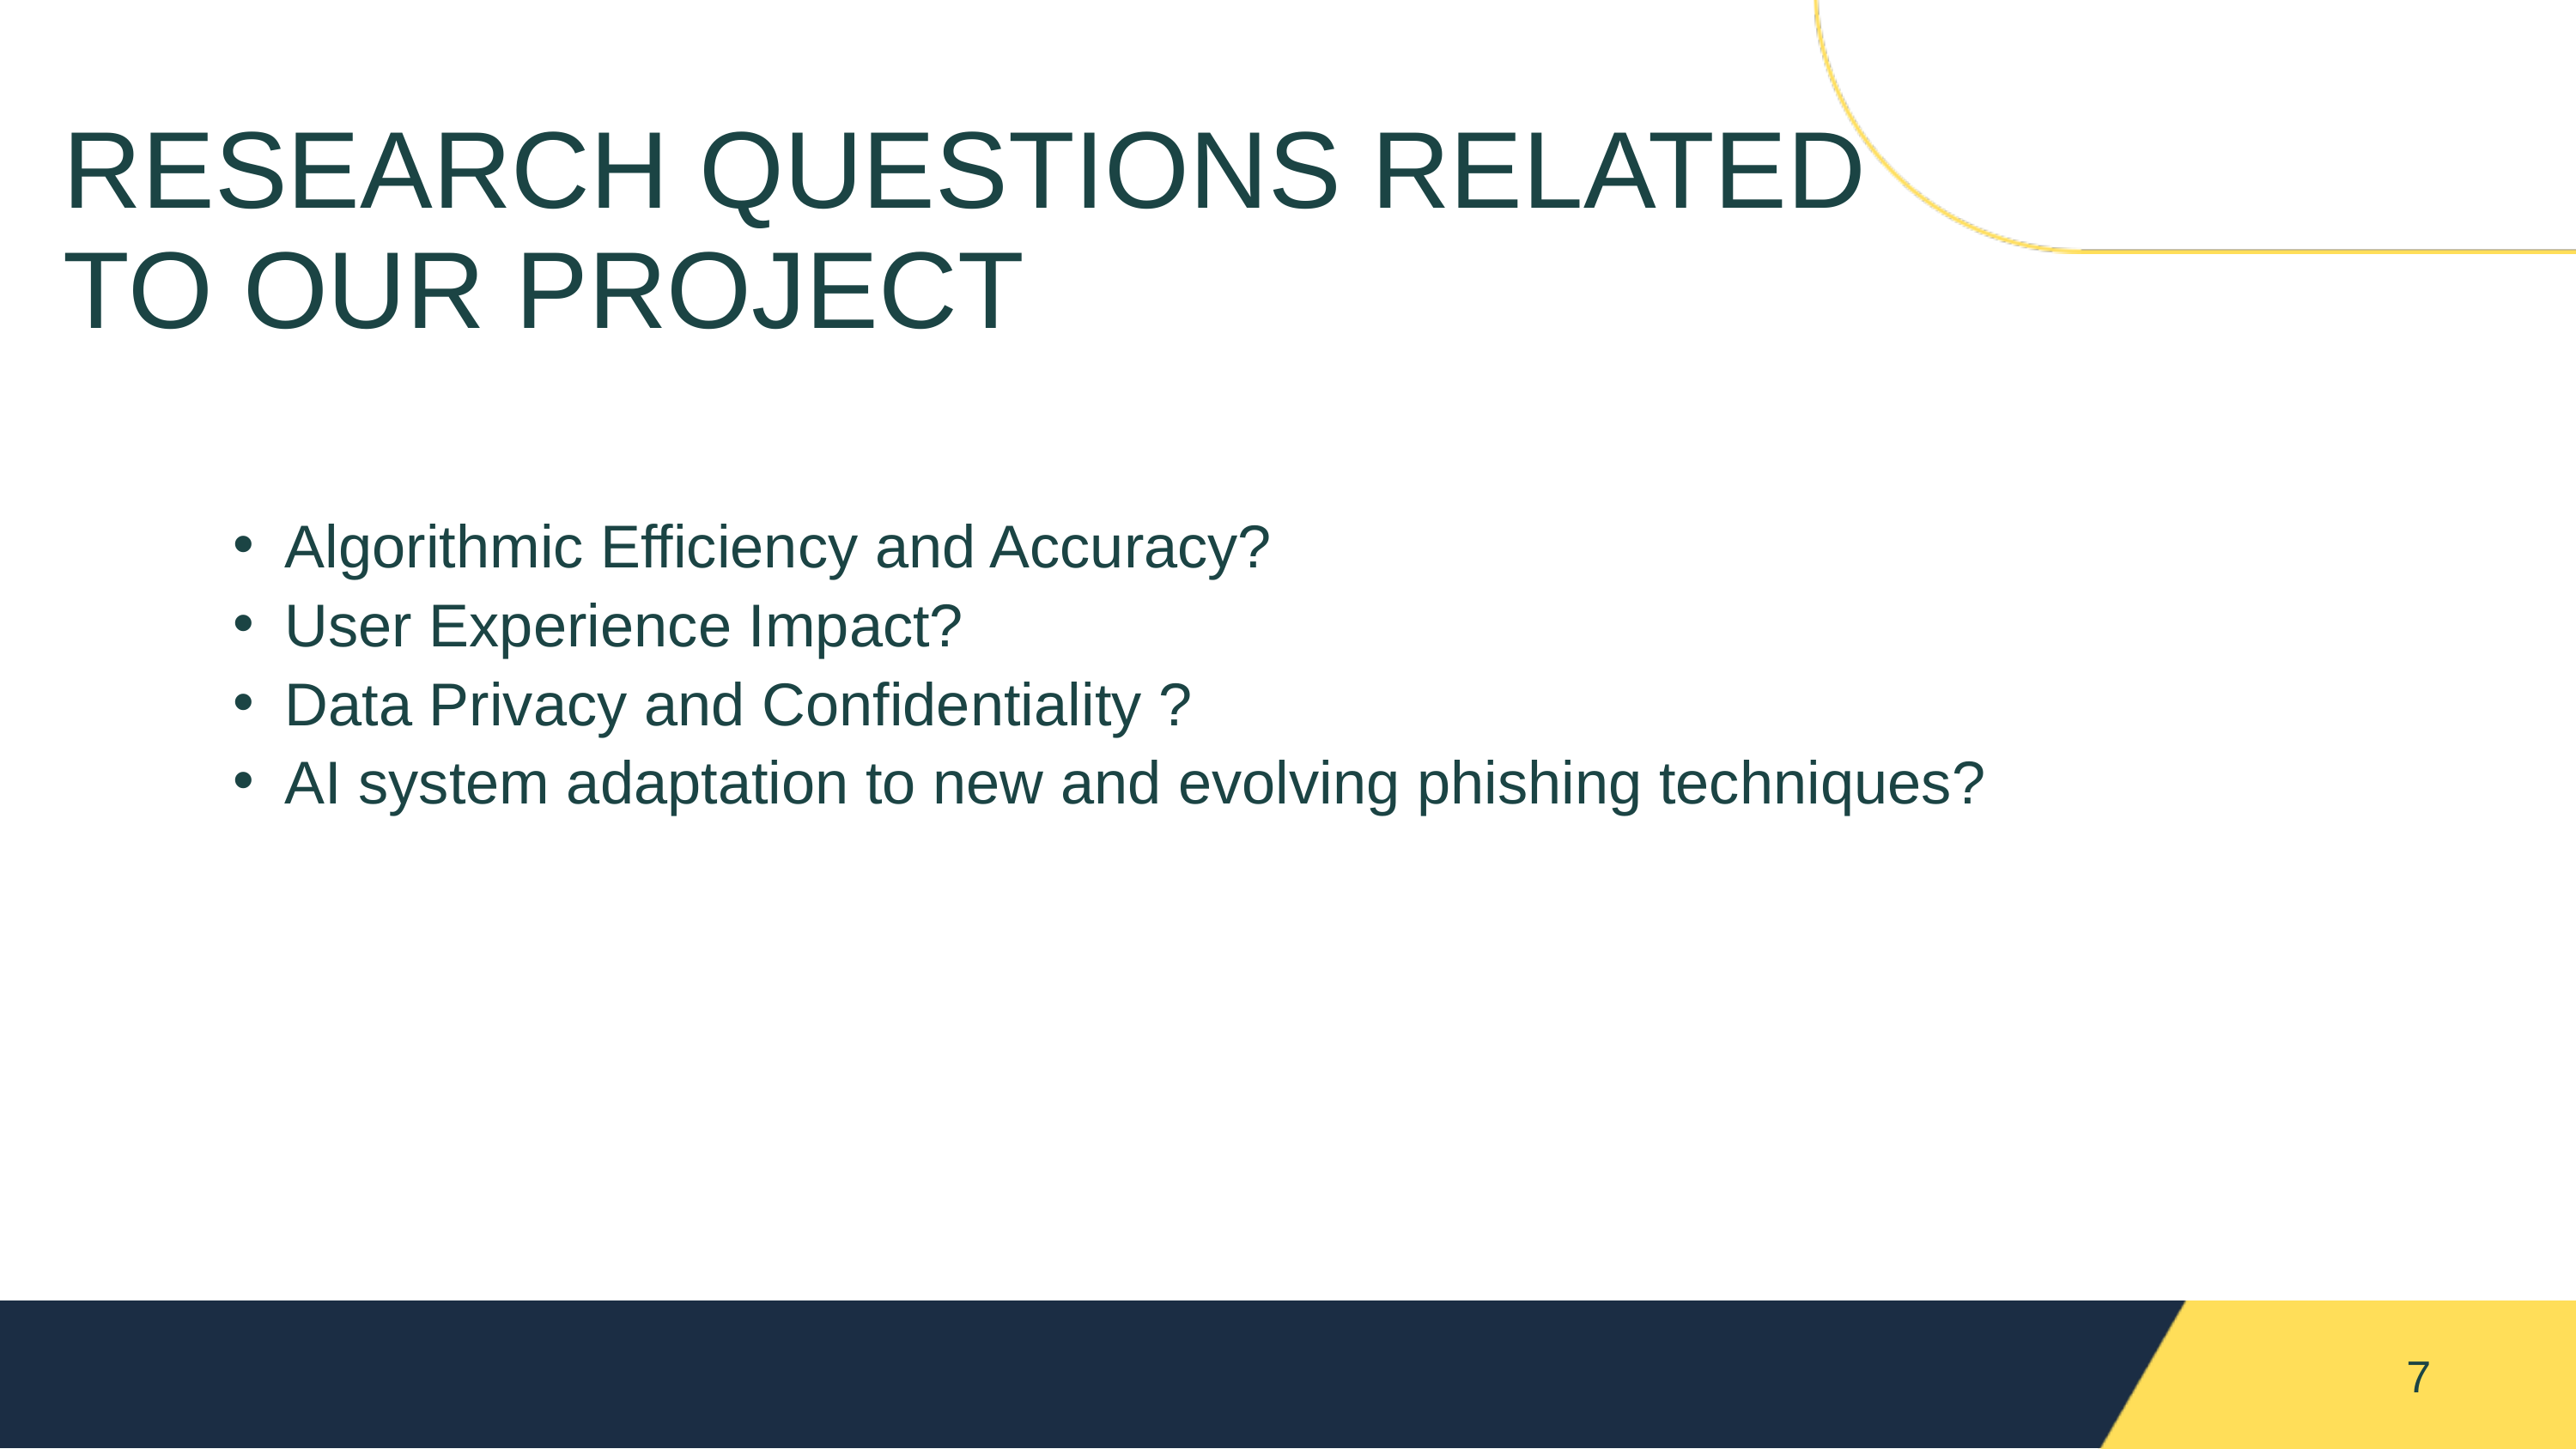

RESEARCH QUESTIONS RELATED TO OUR PROJECT
Algorithmic Efficiency and Accuracy?
User Experience Impact?
Data Privacy and Confidentiality ?
AI system adaptation to new and evolving phishing techniques?

7